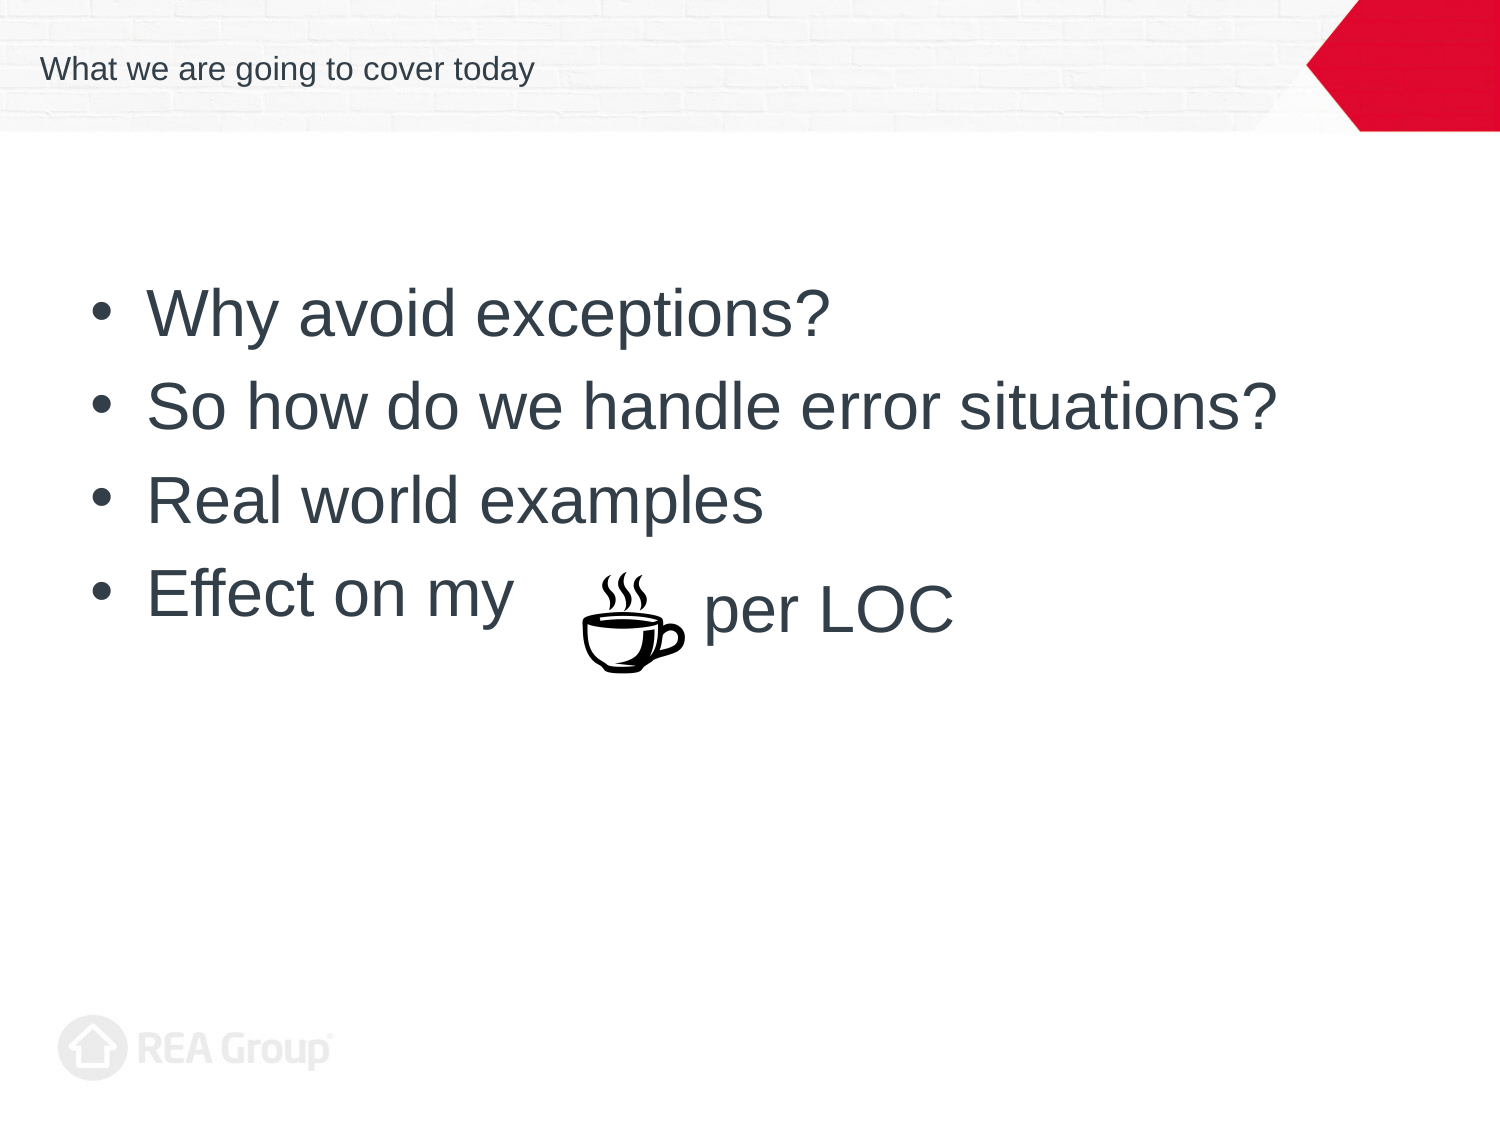

# What we are going to cover today
Why avoid exceptions?
So how do we handle error situations?
Real world examples
Effect on my

☕
per LOC